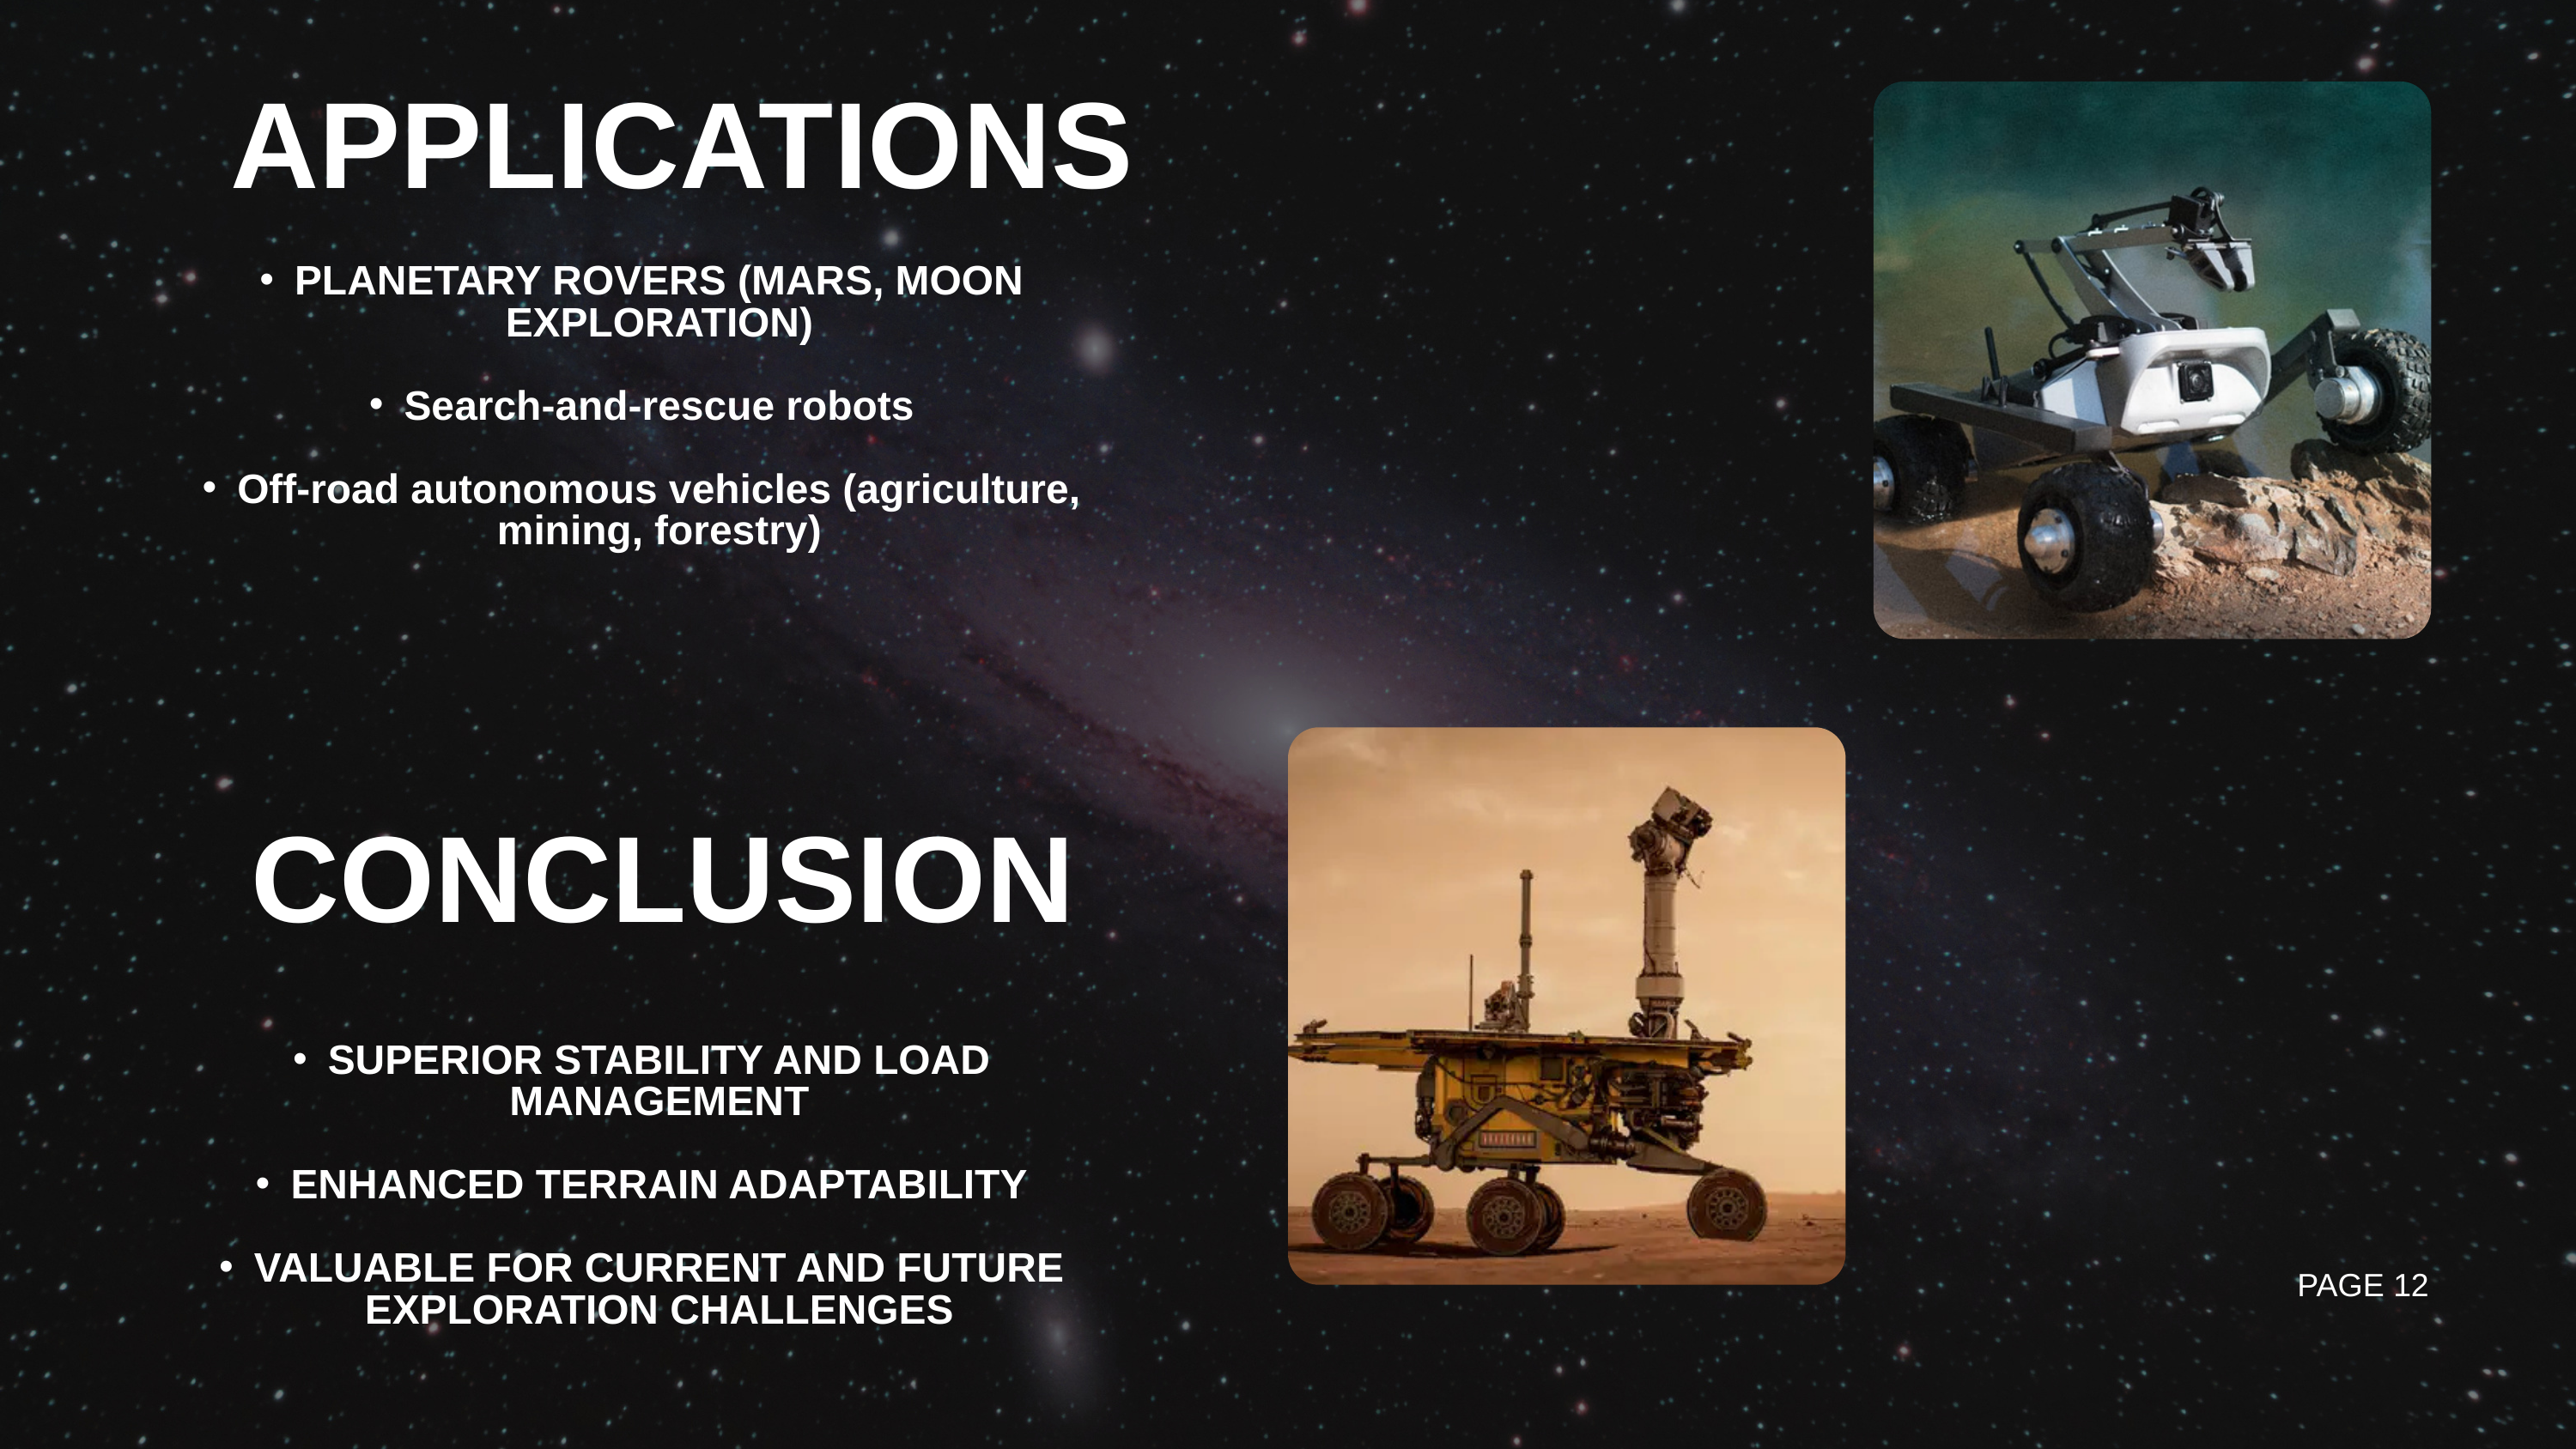

APPLICATIONS
PLANETARY ROVERS (MARS, MOON EXPLORATION)

Search-and-rescue robots

Off-road autonomous vehicles (agriculture, mining, forestry)

CONCLUSION
SUPERIOR STABILITY AND LOAD MANAGEMENT

ENHANCED TERRAIN ADAPTABILITY

VALUABLE FOR CURRENT AND FUTURE EXPLORATION CHALLENGES

PAGE 12